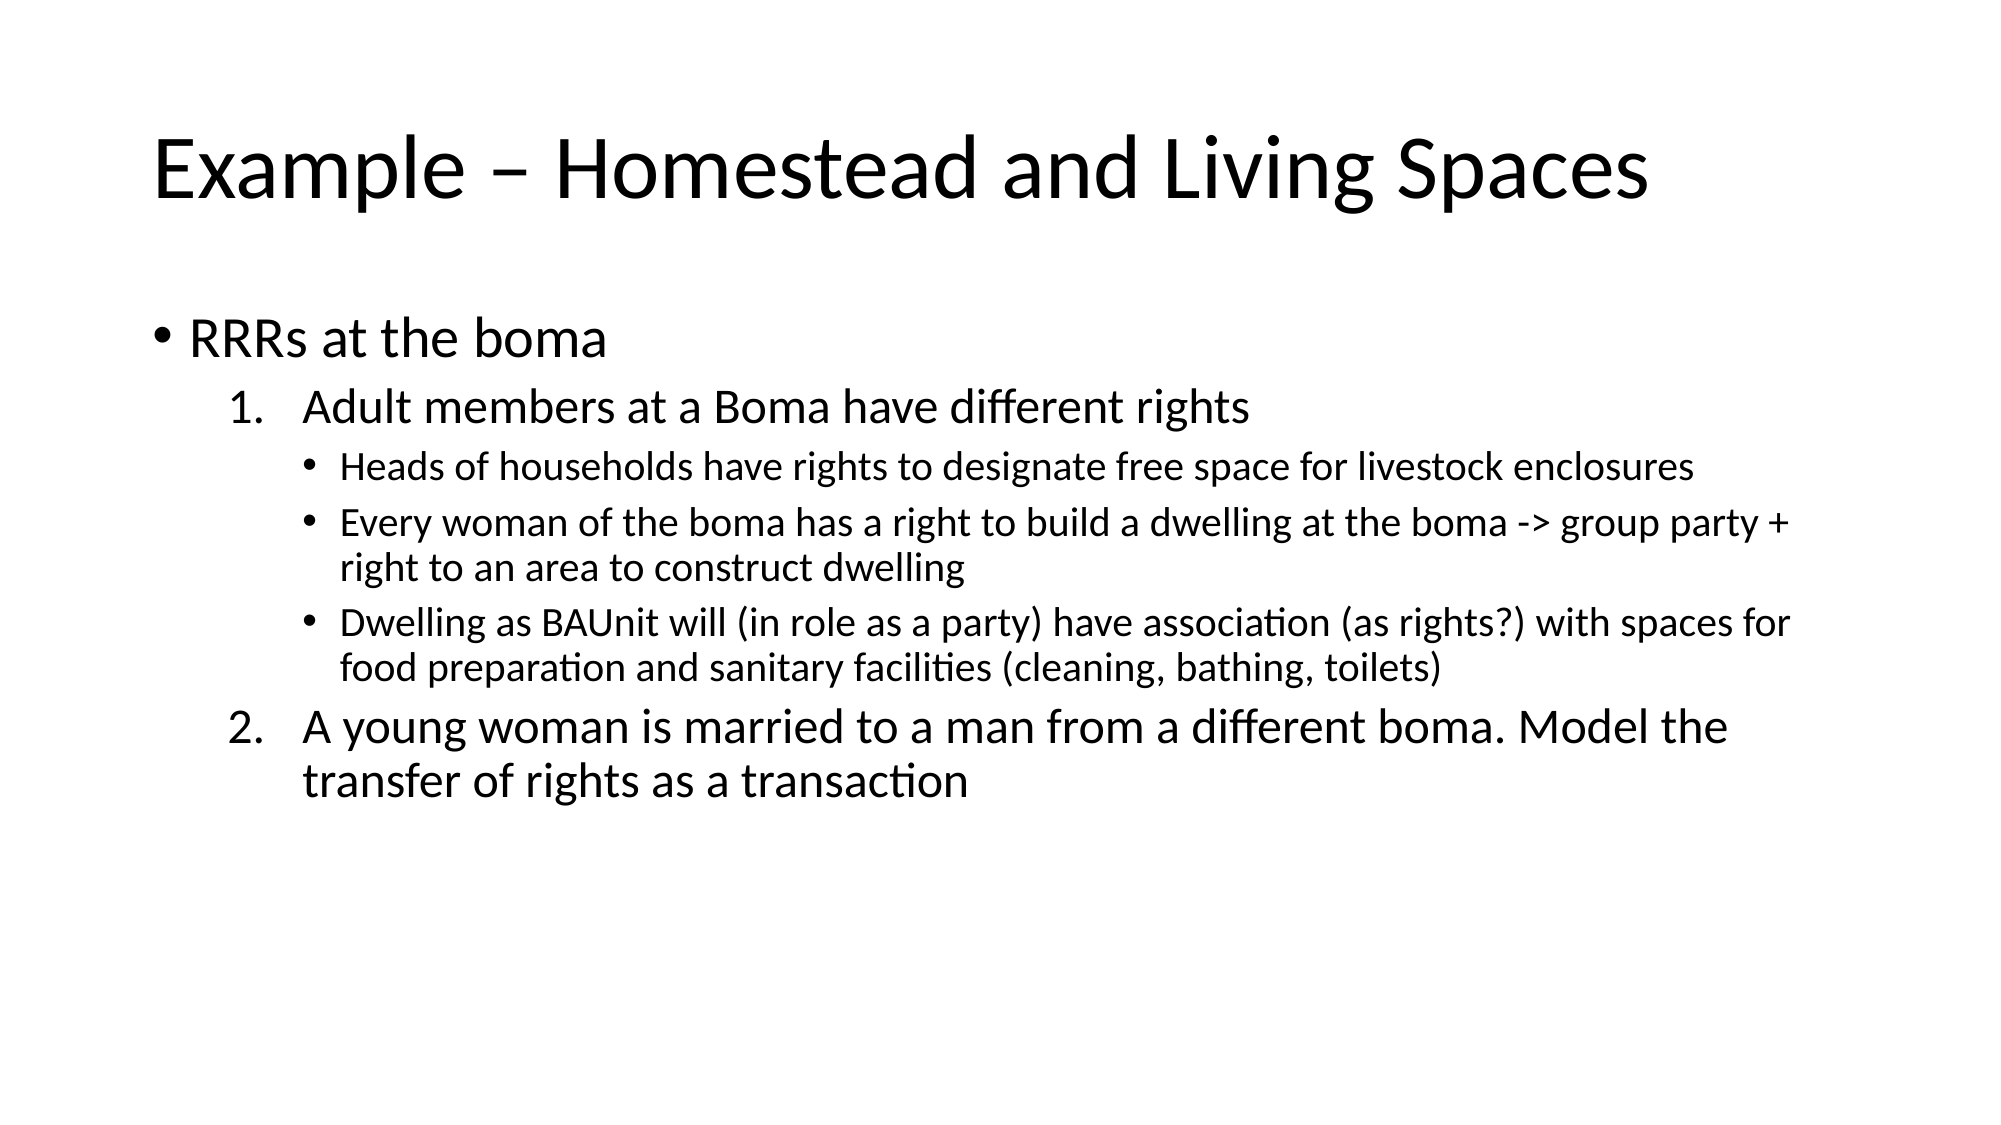

# Example – Homestead and Living Spaces
RRRs at the boma
Adult members at a Boma have different rights
Heads of households have rights to designate free space for livestock enclosures
Every woman of the boma has a right to build a dwelling at the boma -> group party + right to an area to construct dwelling
Dwelling as BAUnit will (in role as a party) have association (as rights?) with spaces for food preparation and sanitary facilities (cleaning, bathing, toilets)
A young woman is married to a man from a different boma. Model the transfer of rights as a transaction